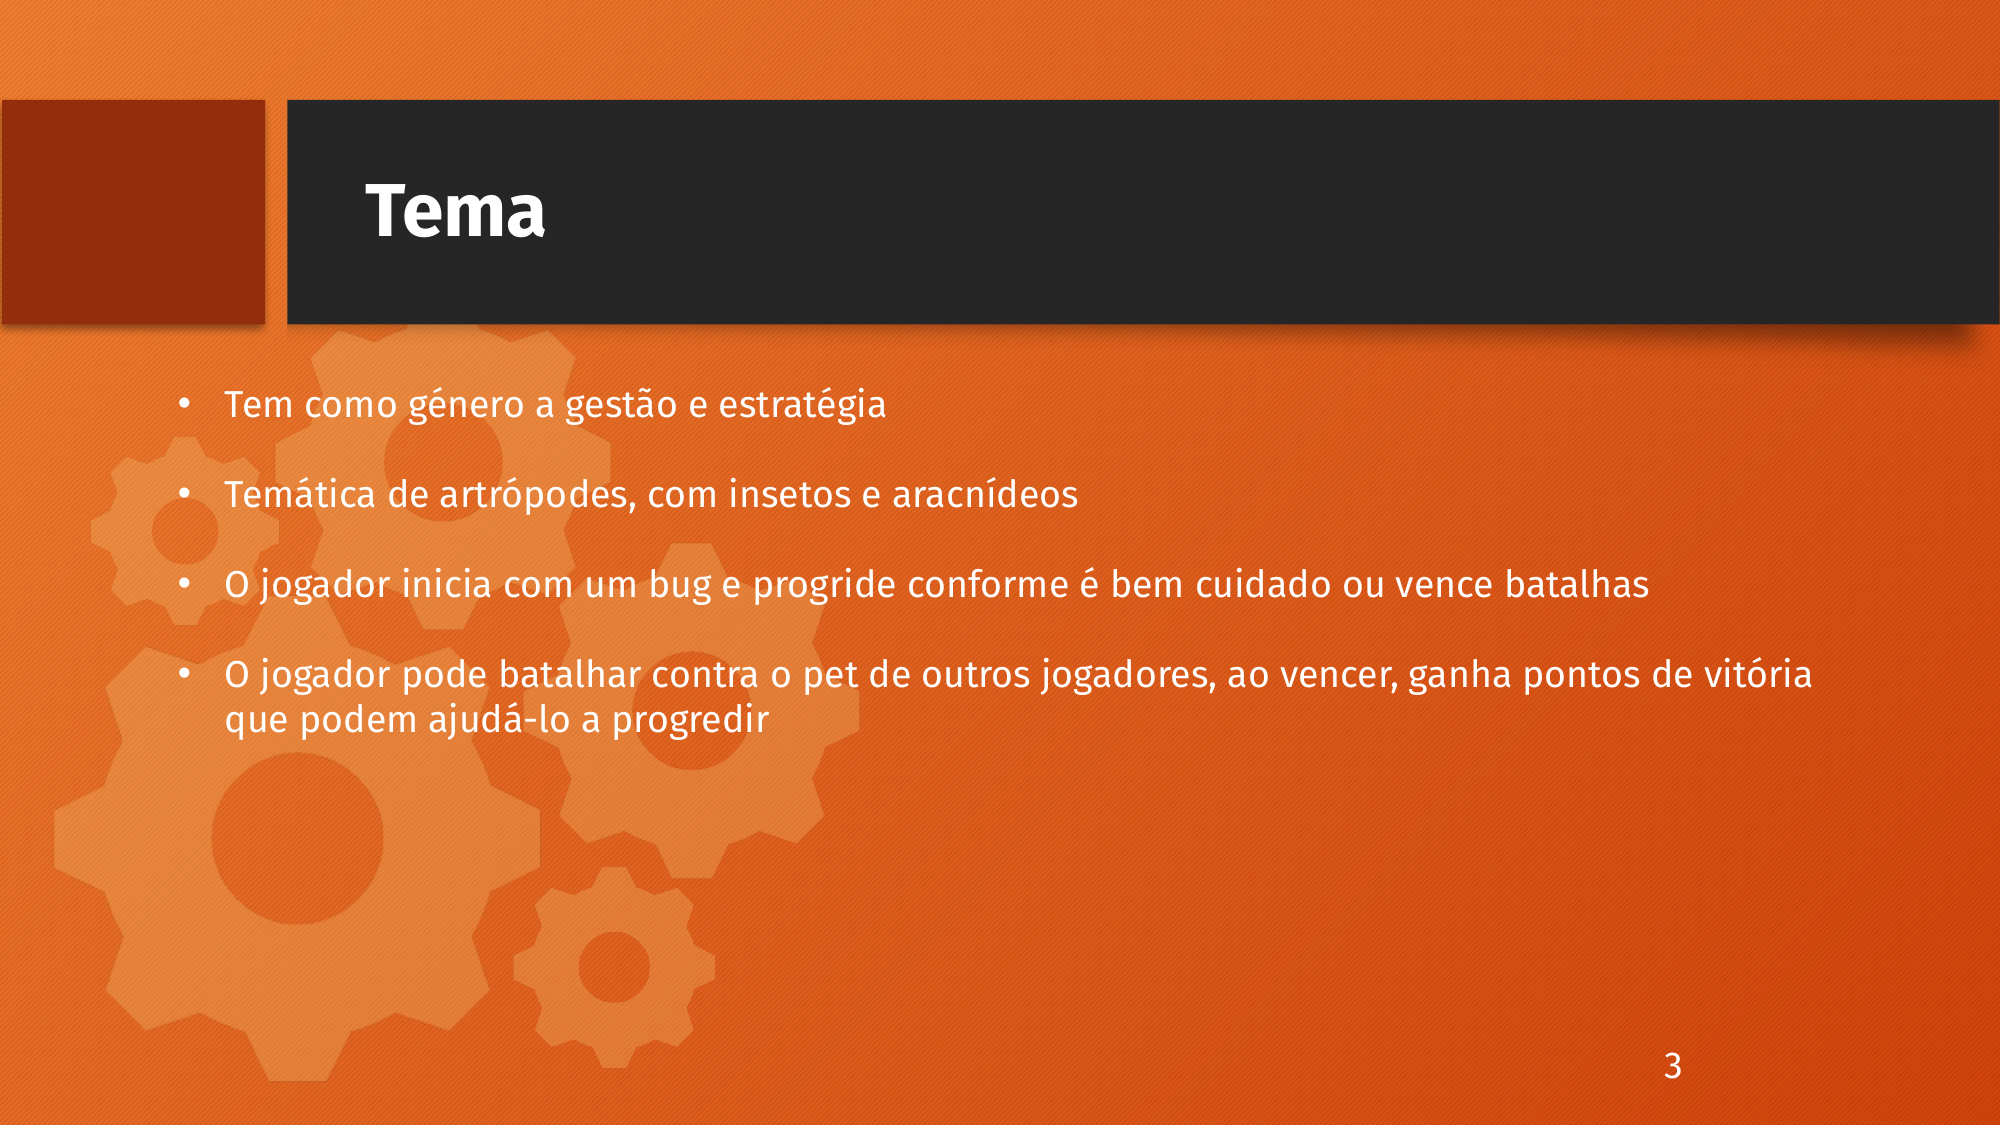

# Tema
Tem como género a gestão e estratégia

Temática de artrópodes, com insetos e aracnídeos

O jogador inicia com um bug e progride conforme é bem cuidado ou vence batalhas

O jogador pode batalhar contra o pet de outros jogadores, ao vencer, ganha pontos de vitória que podem ajudá-lo a progredir
3